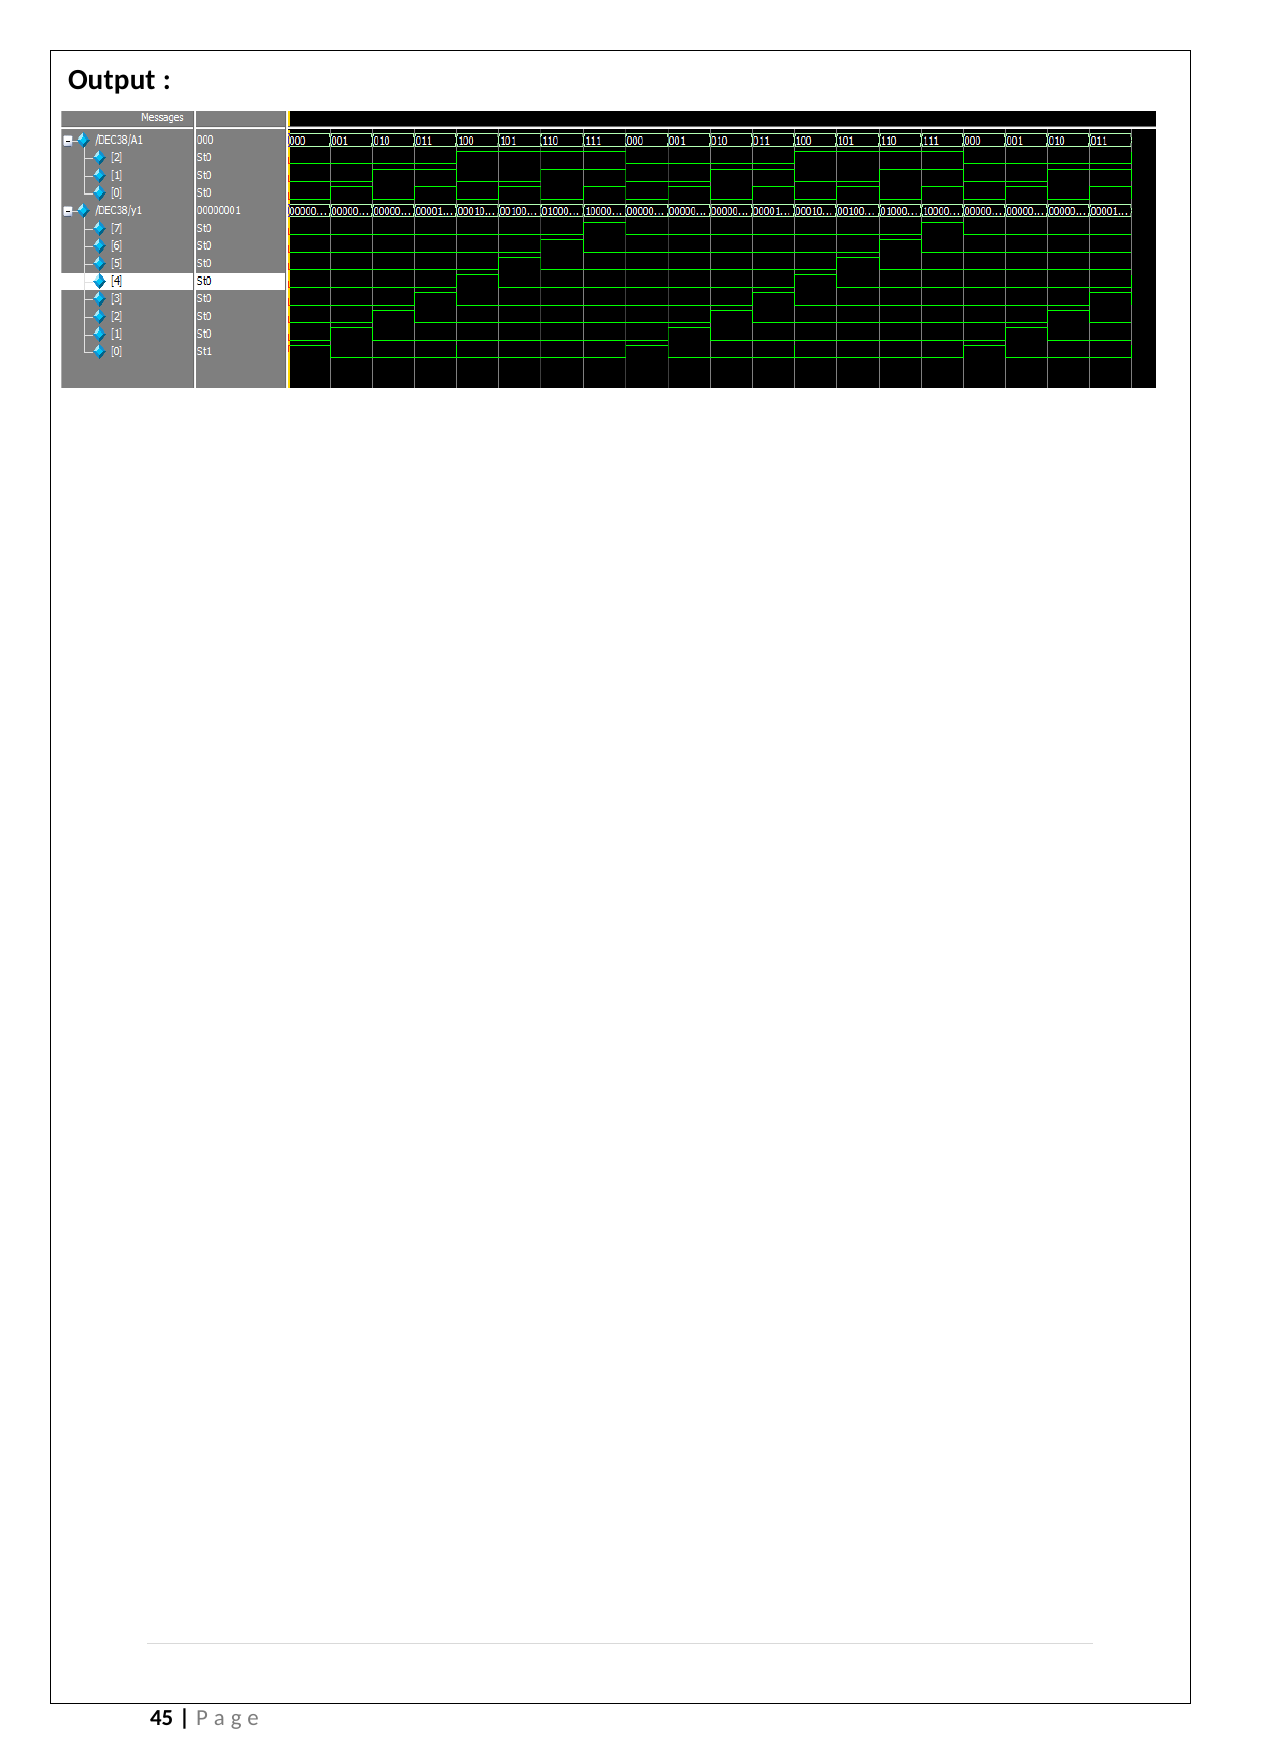

Output :

45 | P a g e